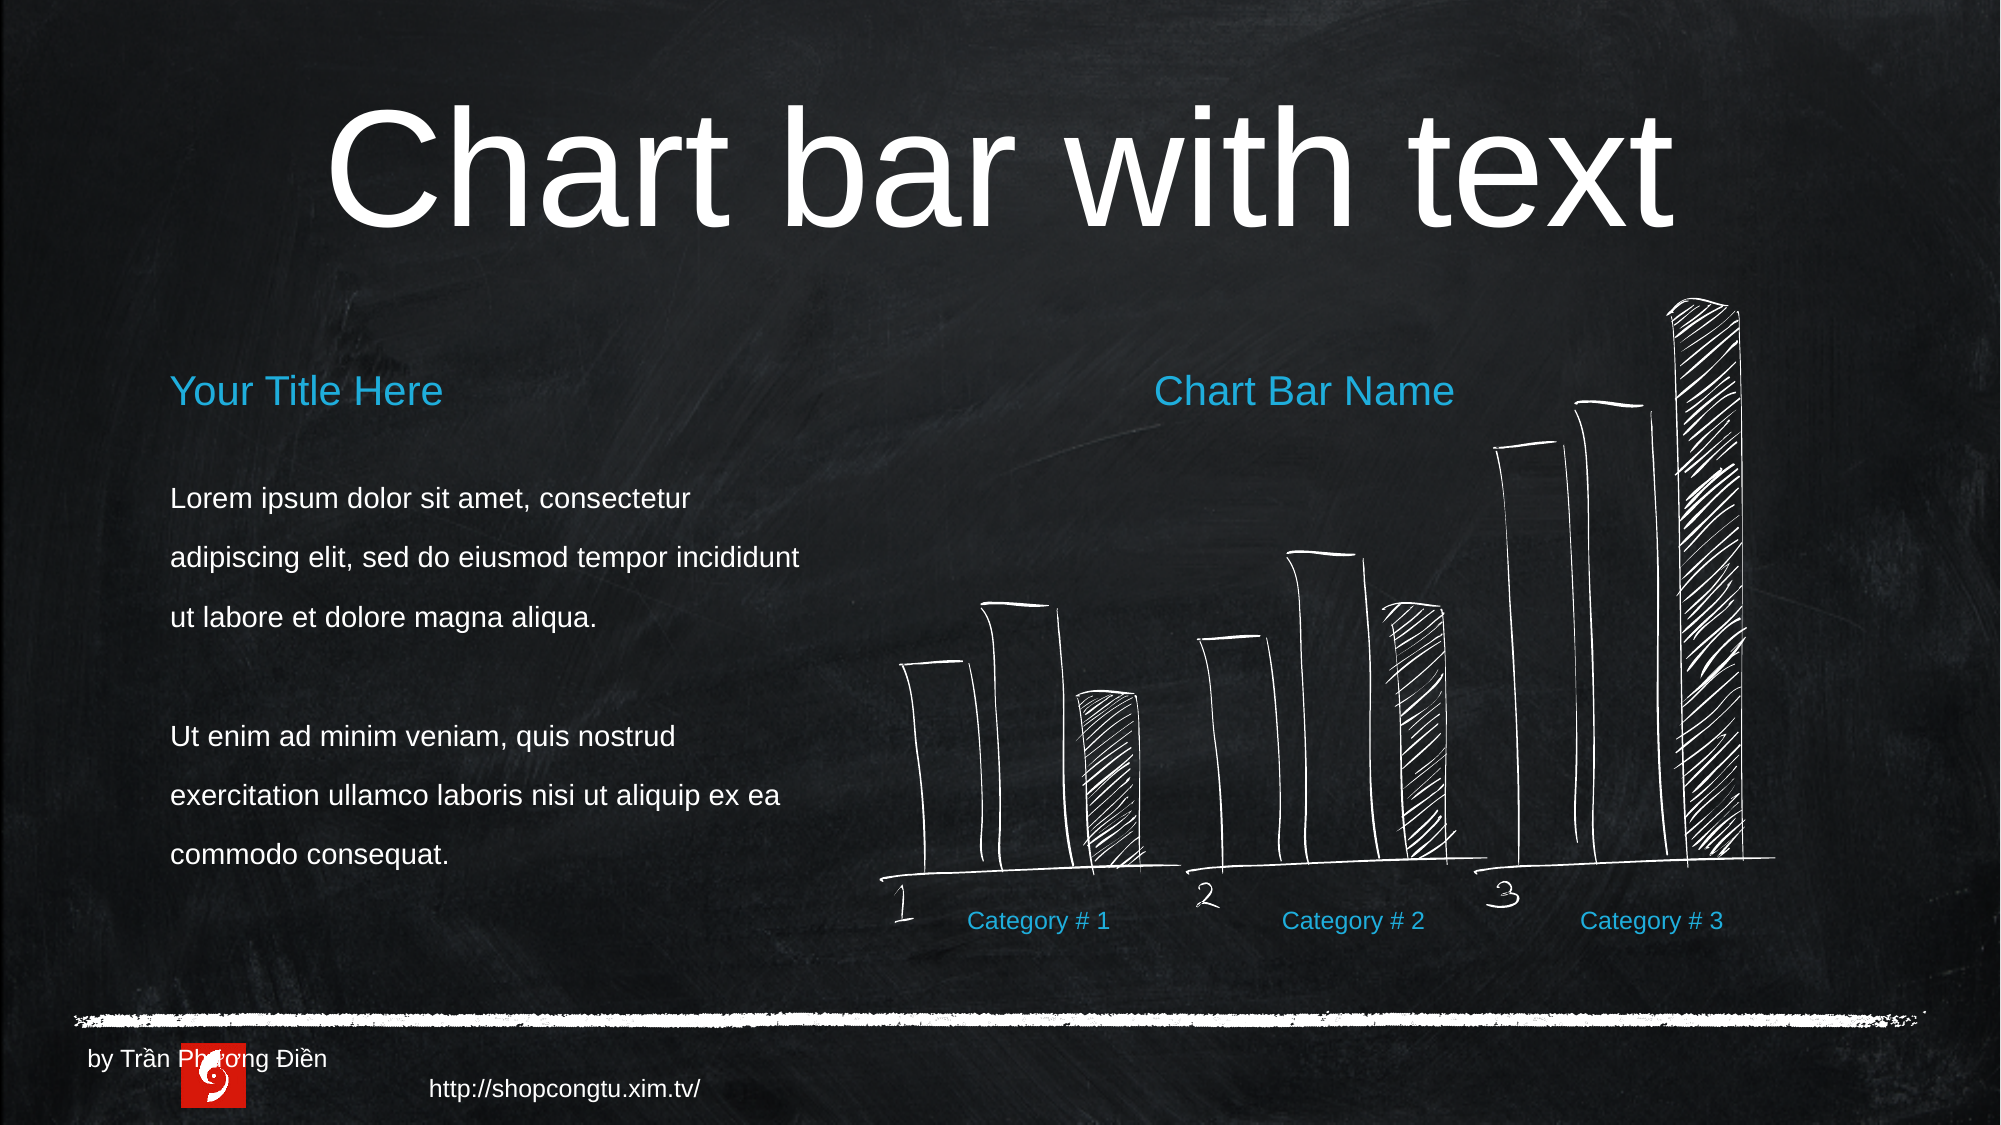

Chart bar with text

Your Title Here
Chart Bar Name
Lorem ipsum dolor sit amet, consectetur adipiscing elit, sed do eiusmod tempor incididunt ut labore et dolore magna aliqua.
Ut enim ad minim veniam, quis nostrud exercitation ullamco laboris nisi ut aliquip ex ea commodo consequat.
Category # 1
Category # 2
Category # 3
 by Trần Phương Điền                                                                                                                                                                                                                                          		       http://shopcongtu.xim.tv/